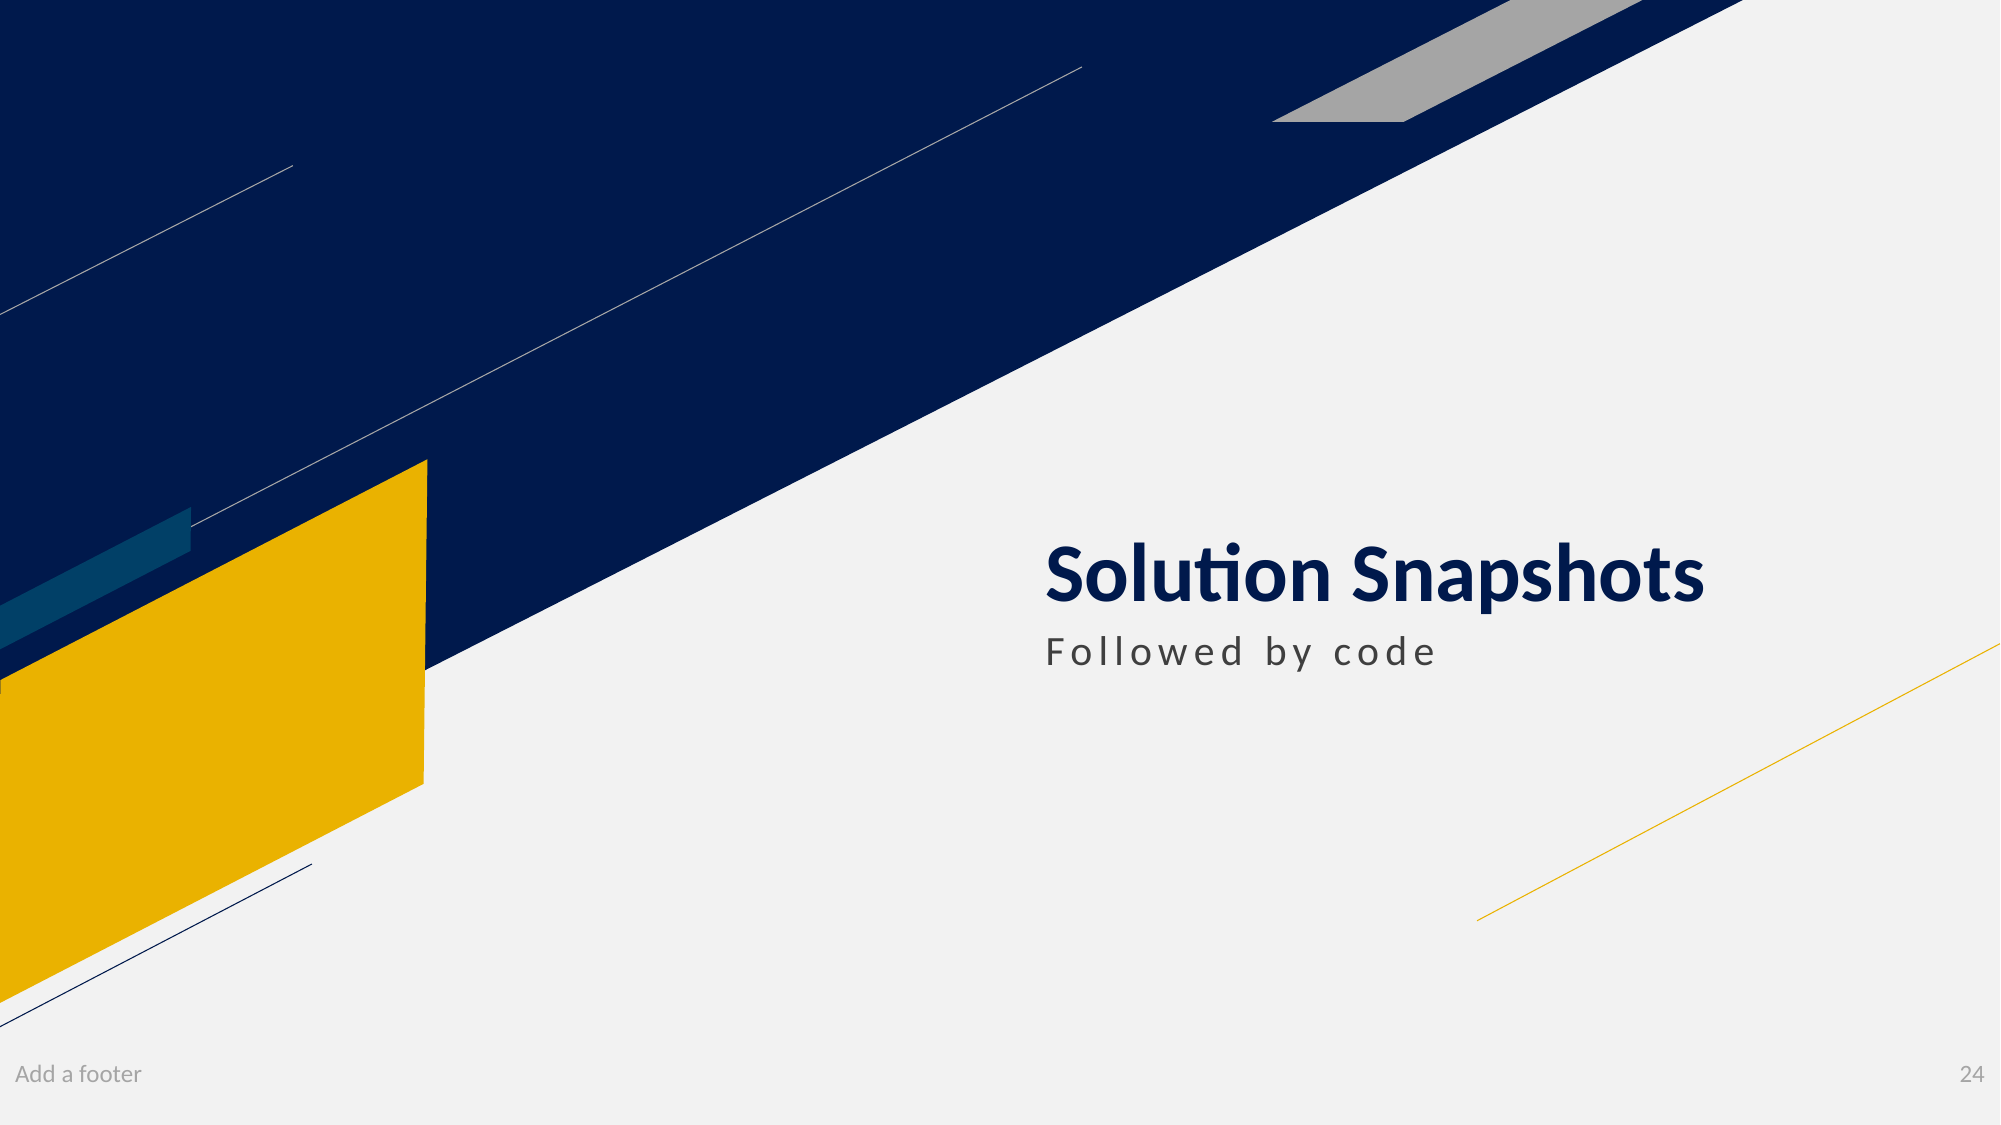

# Solution Snapshots
Followed by code
Add a footer
24